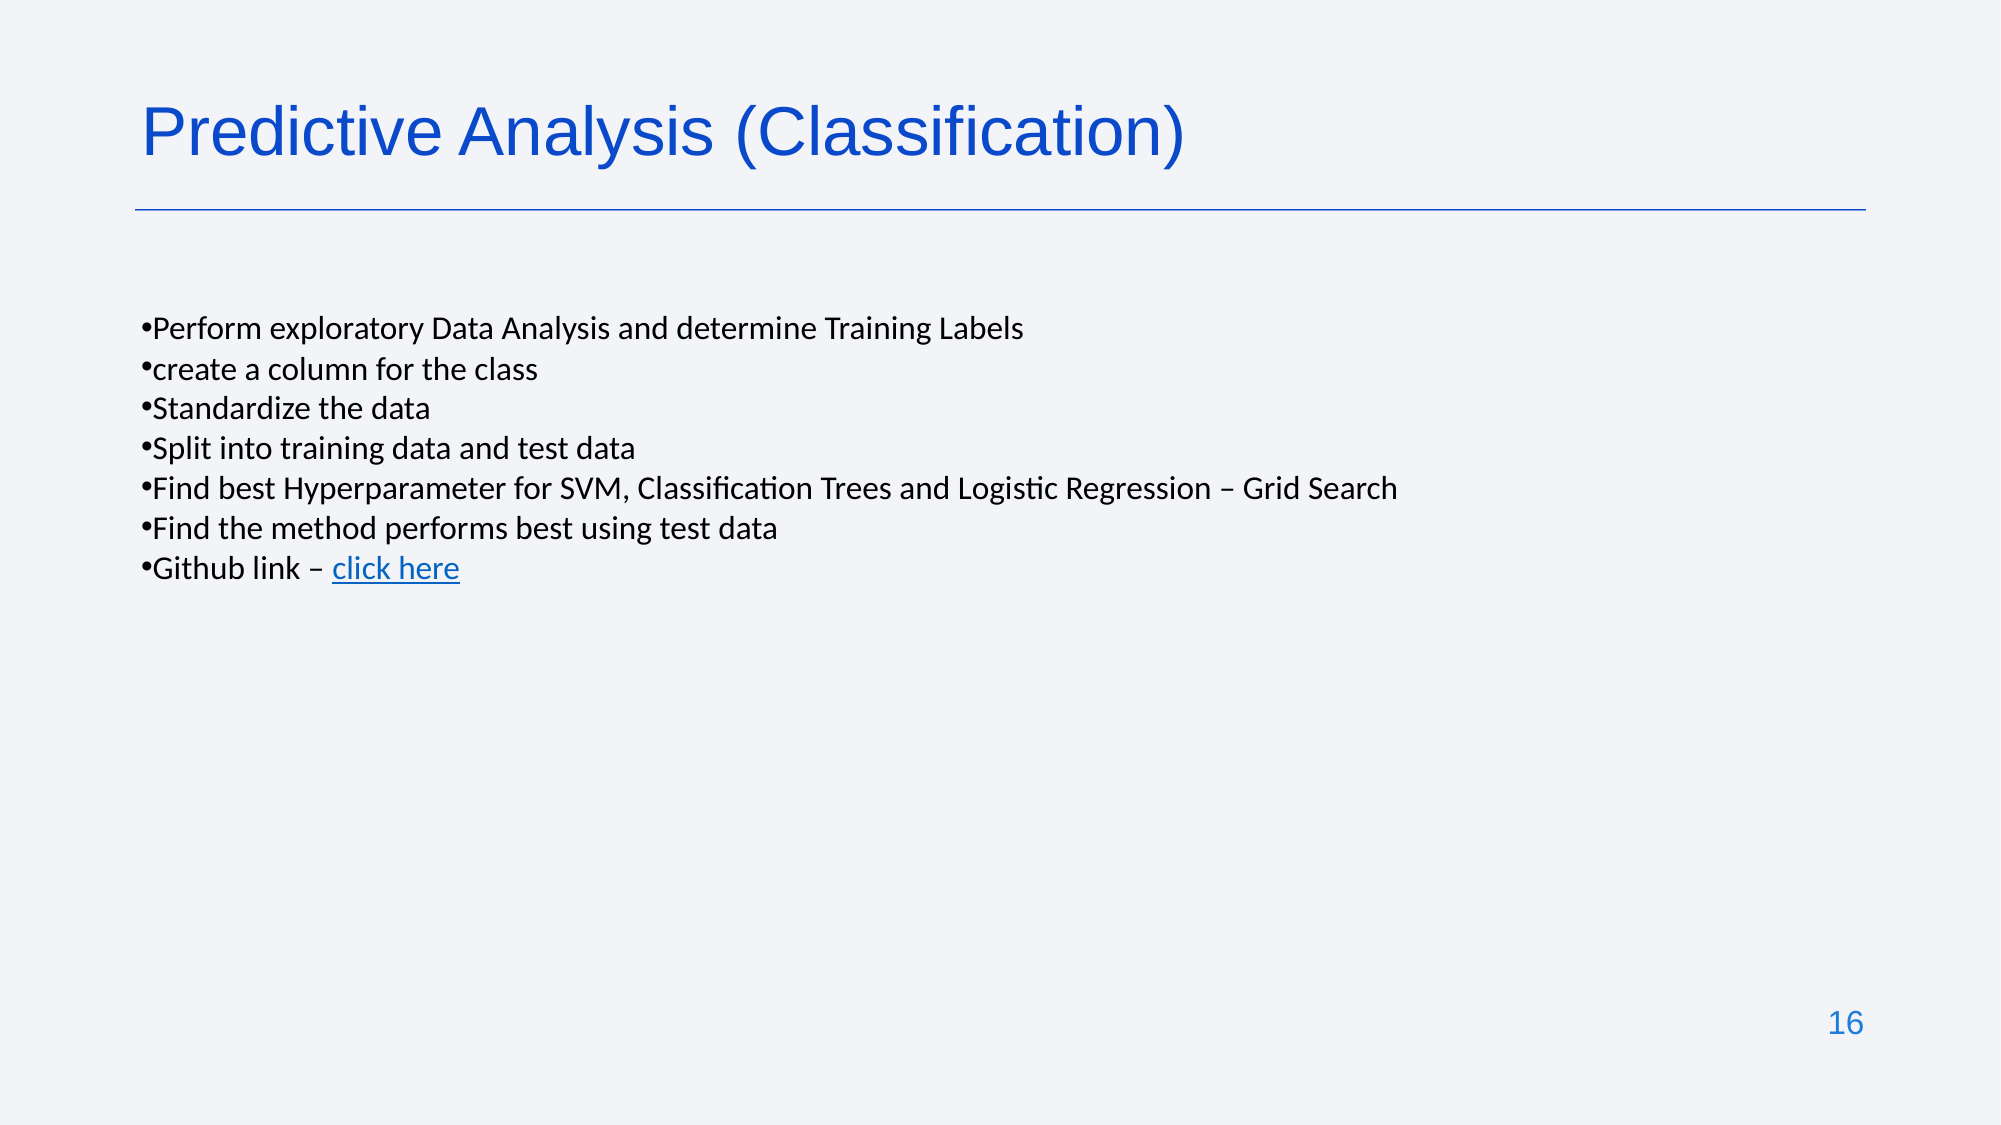

Predictive Analysis (Classification)
Perform exploratory Data Analysis and determine Training Labels
create a column for the class
Standardize the data
Split into training data and test data
Find best Hyperparameter for SVM, Classification Trees and Logistic Regression – Grid Search
Find the method performs best using test data
Github link – click here

16